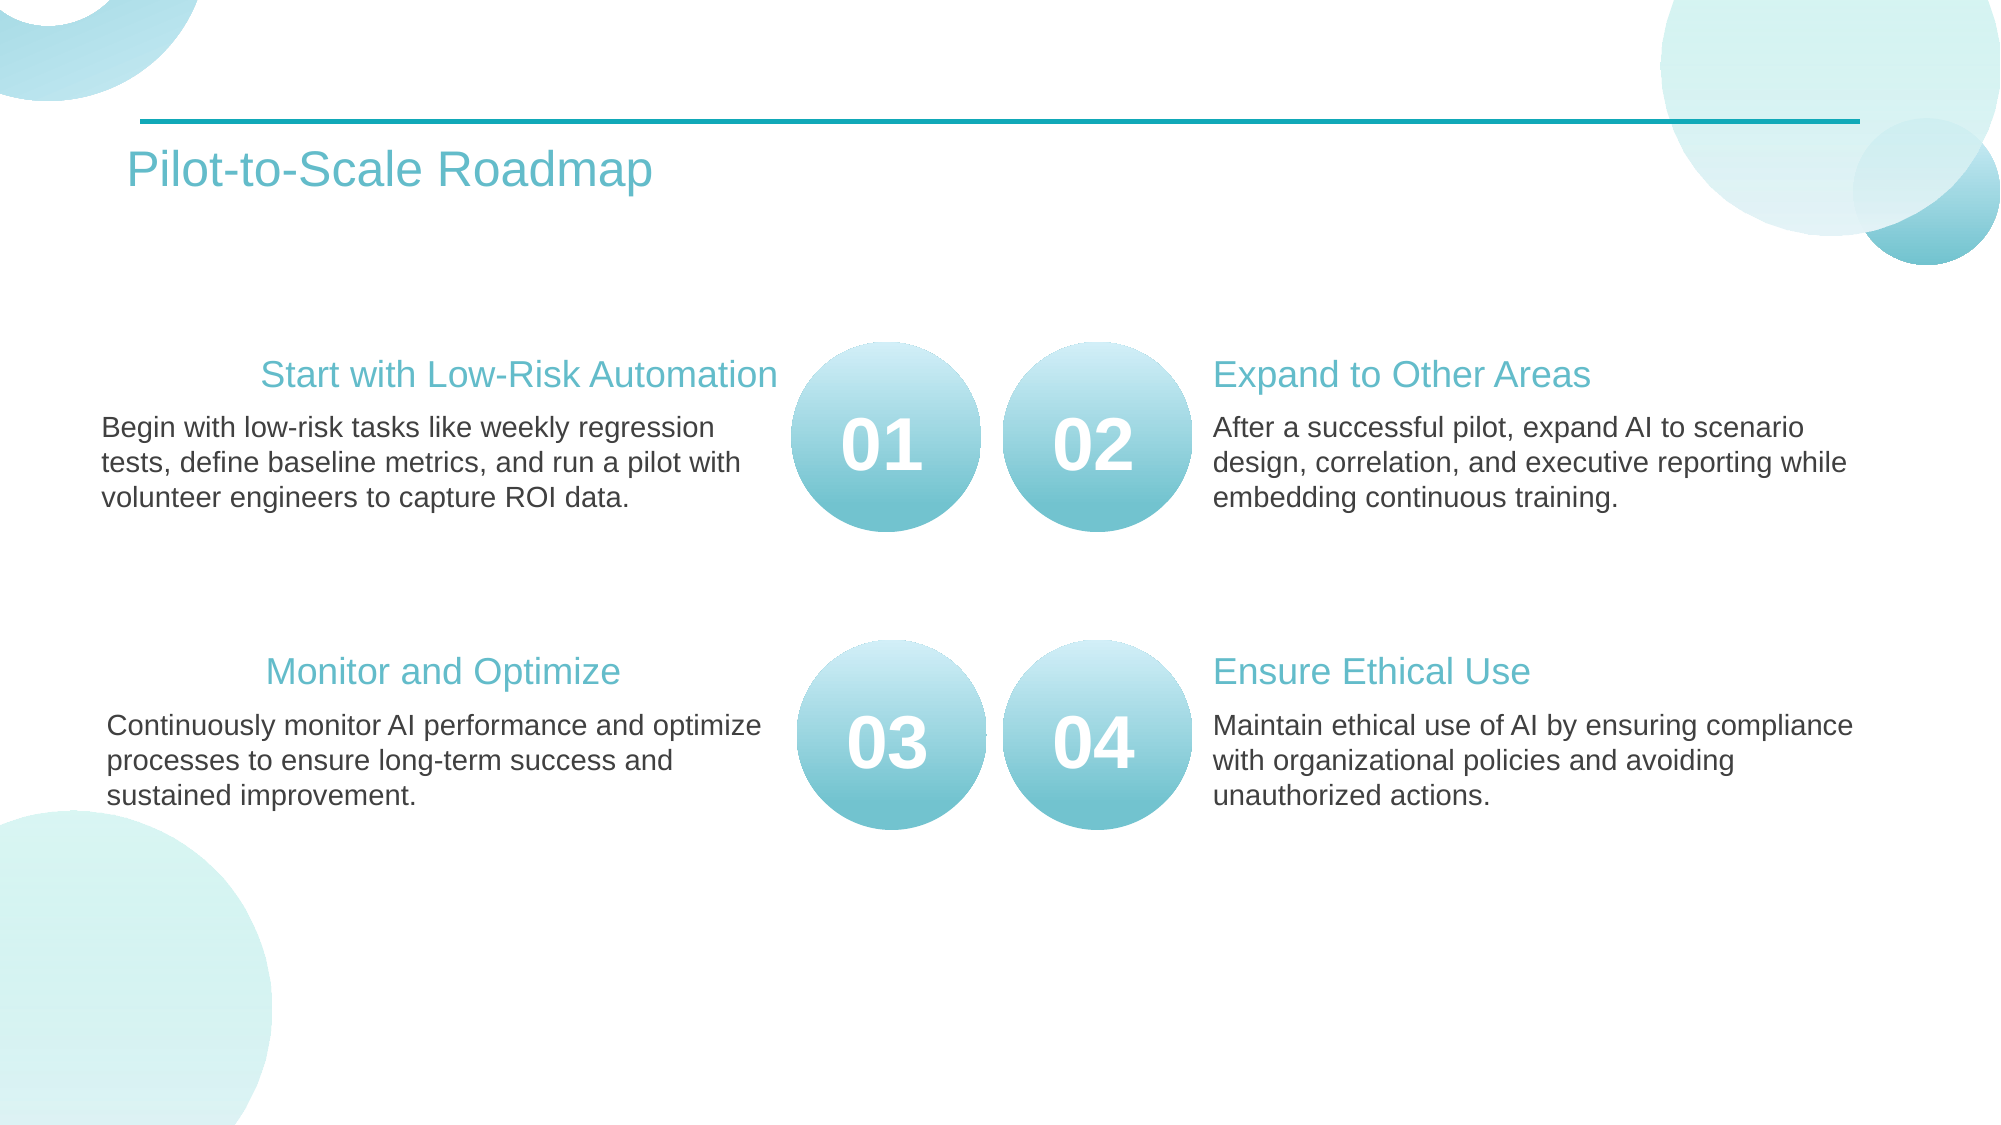

Pilot-to-Scale Roadmap

02
Expand to Other Areas

01
Start with Low-Risk Automation
After a successful pilot, expand AI to scenario design, correlation, and executive reporting while embedding continuous training.
Begin with low-risk tasks like weekly regression tests, define baseline metrics, and run a pilot with volunteer engineers to capture ROI data.

04
Ensure Ethical Use

03
Monitor and Optimize
Maintain ethical use of AI by ensuring compliance with organizational policies and avoiding unauthorized actions.
Continuously monitor AI performance and optimize processes to ensure long-term success and sustained improvement.